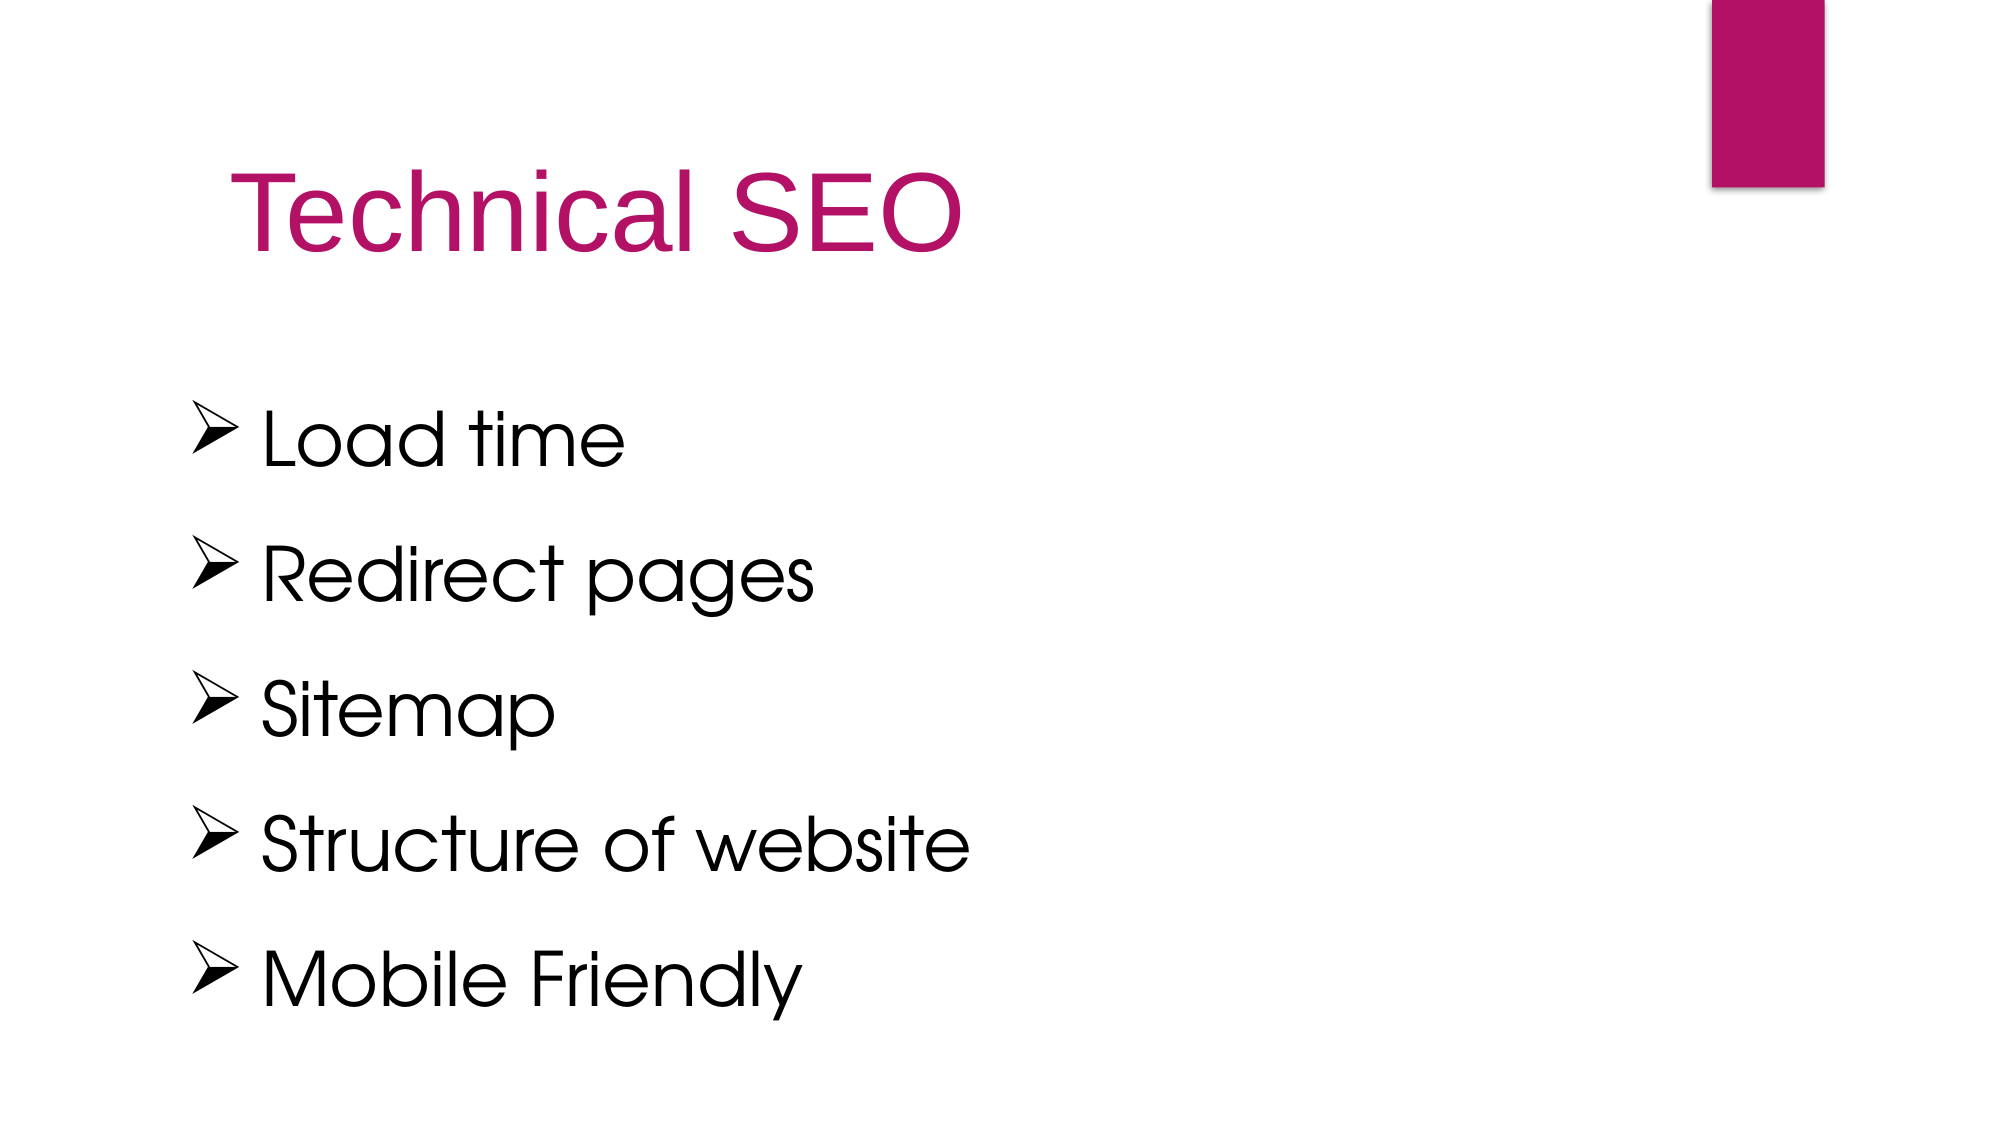

Technical SEO
Load time
Redirect pages
Sitemap
Structure of website
Mobile Friendly